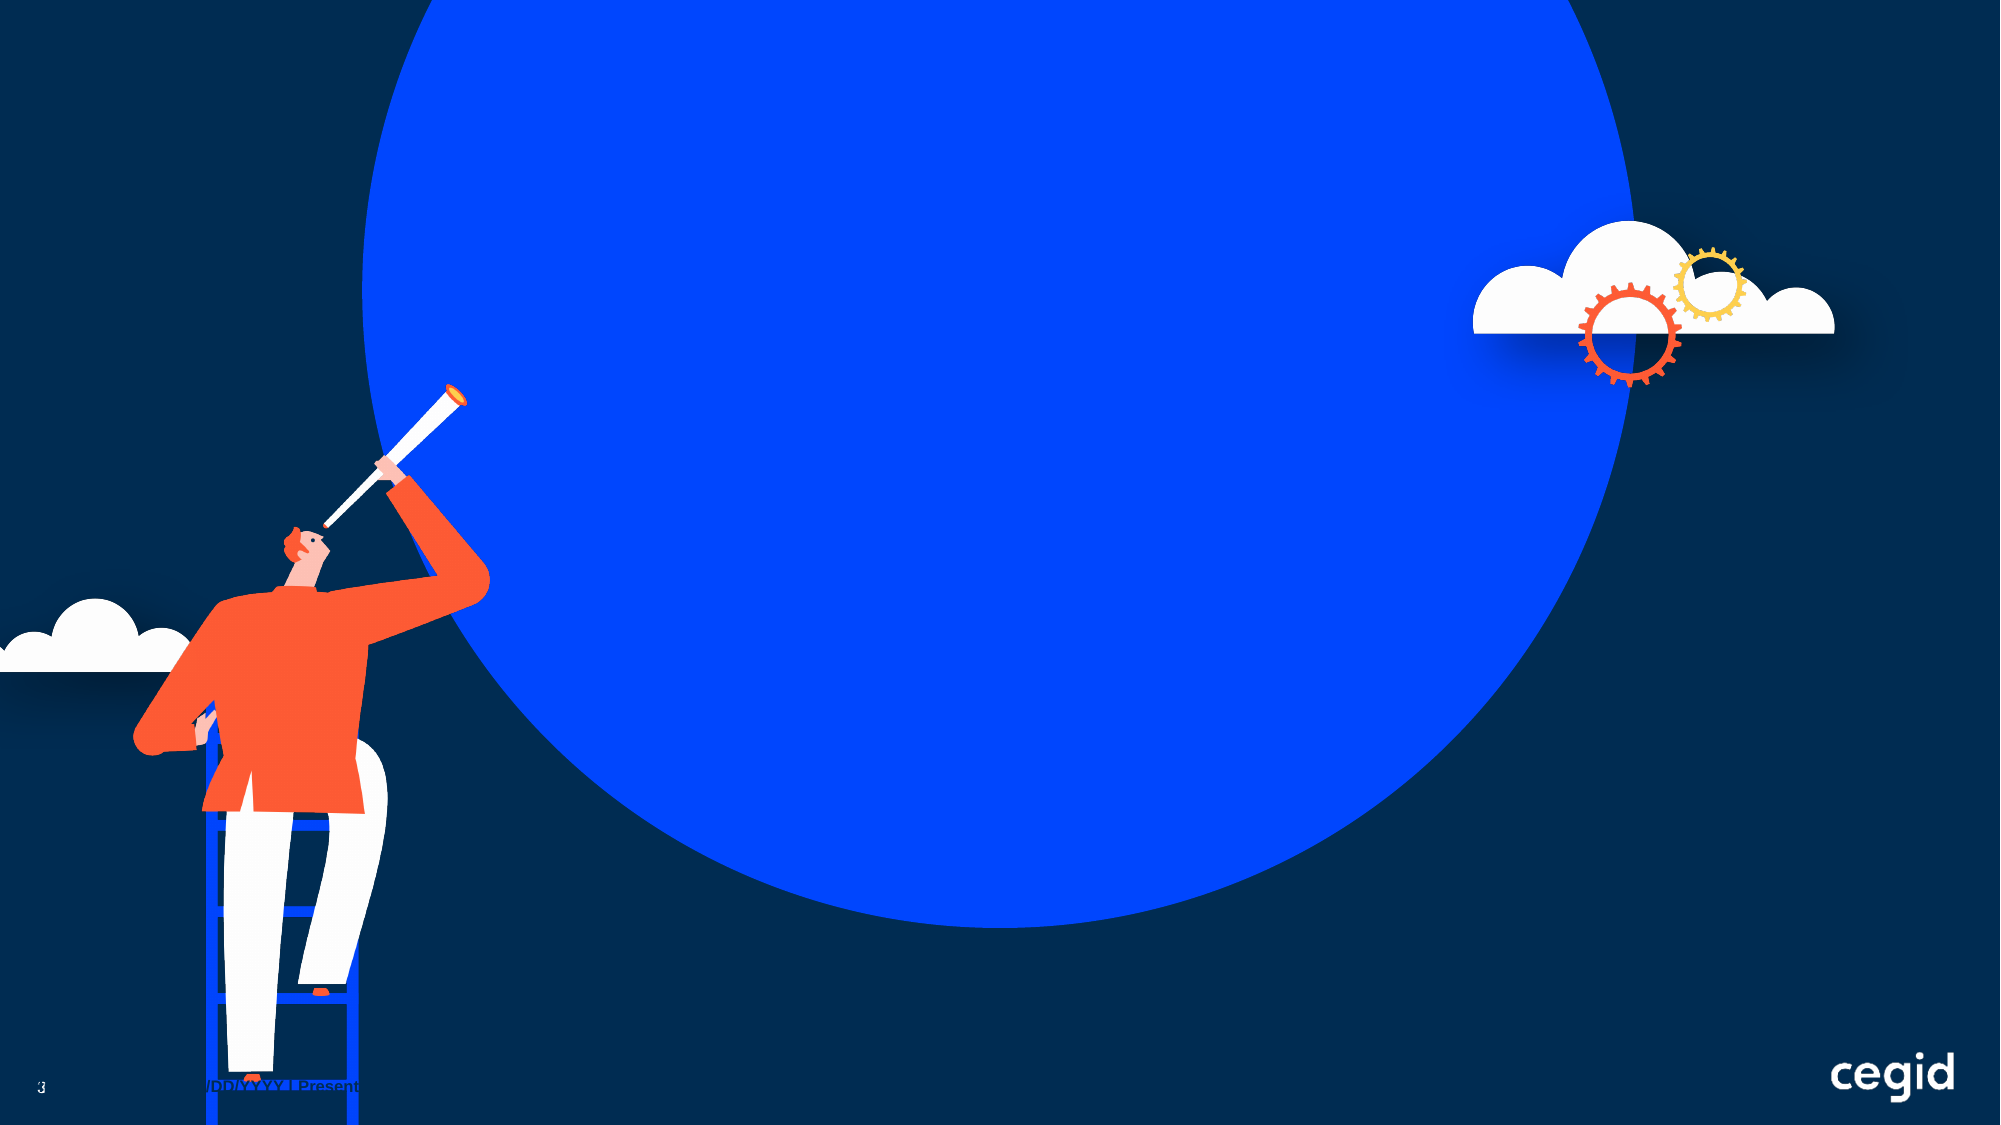

Confidentiality level | MM/DD/YYYY | Presenter
3